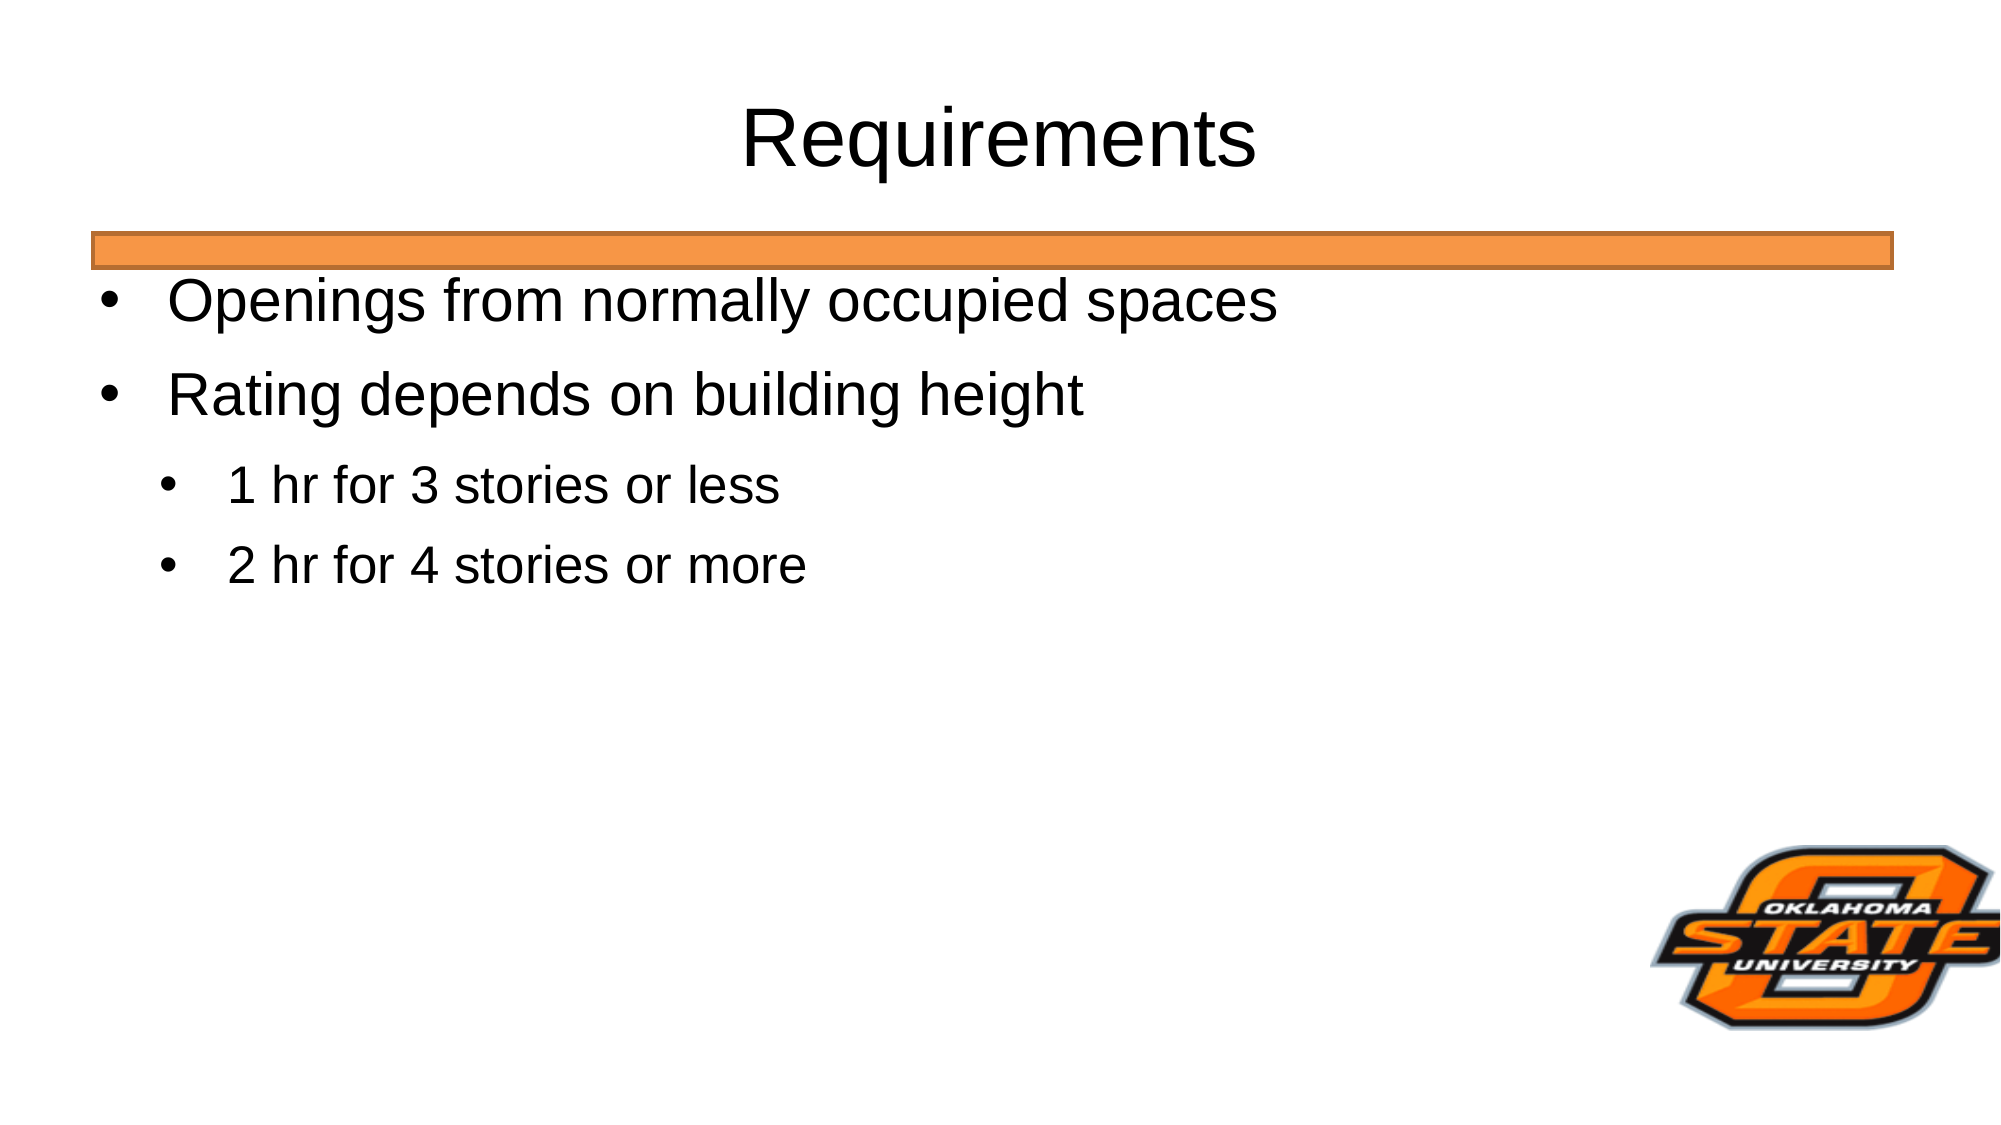

# Requirements
Openings from normally occupied spaces
Rating depends on building height
1 hr for 3 stories or less
2 hr for 4 stories or more